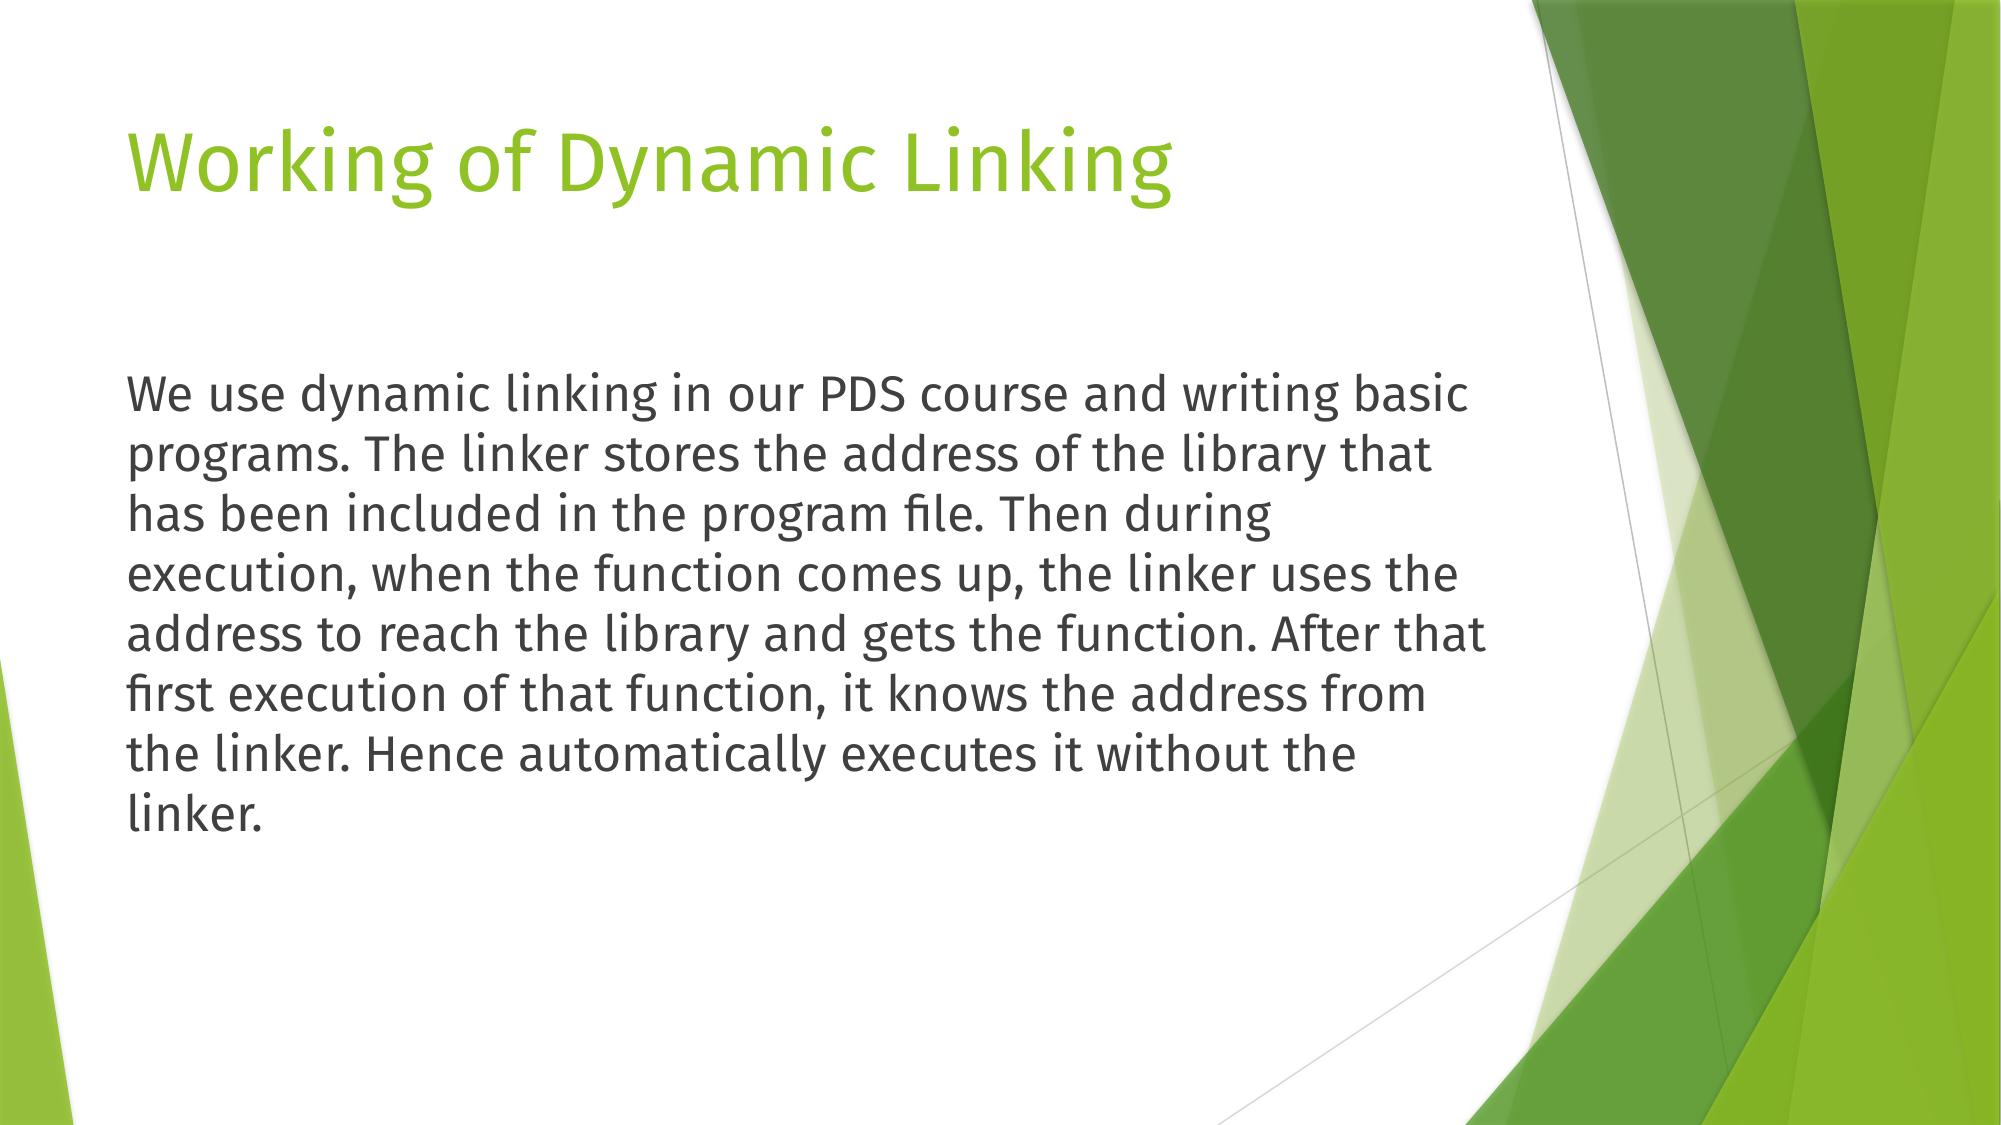

# Working of Dynamic Linking
We use dynamic linking in our PDS course and writing basic programs. The linker stores the address of the library that has been included in the program file. Then during execution, when the function comes up, the linker uses the address to reach the library and gets the function. After that first execution of that function, it knows the address from the linker. Hence automatically executes it without the linker.